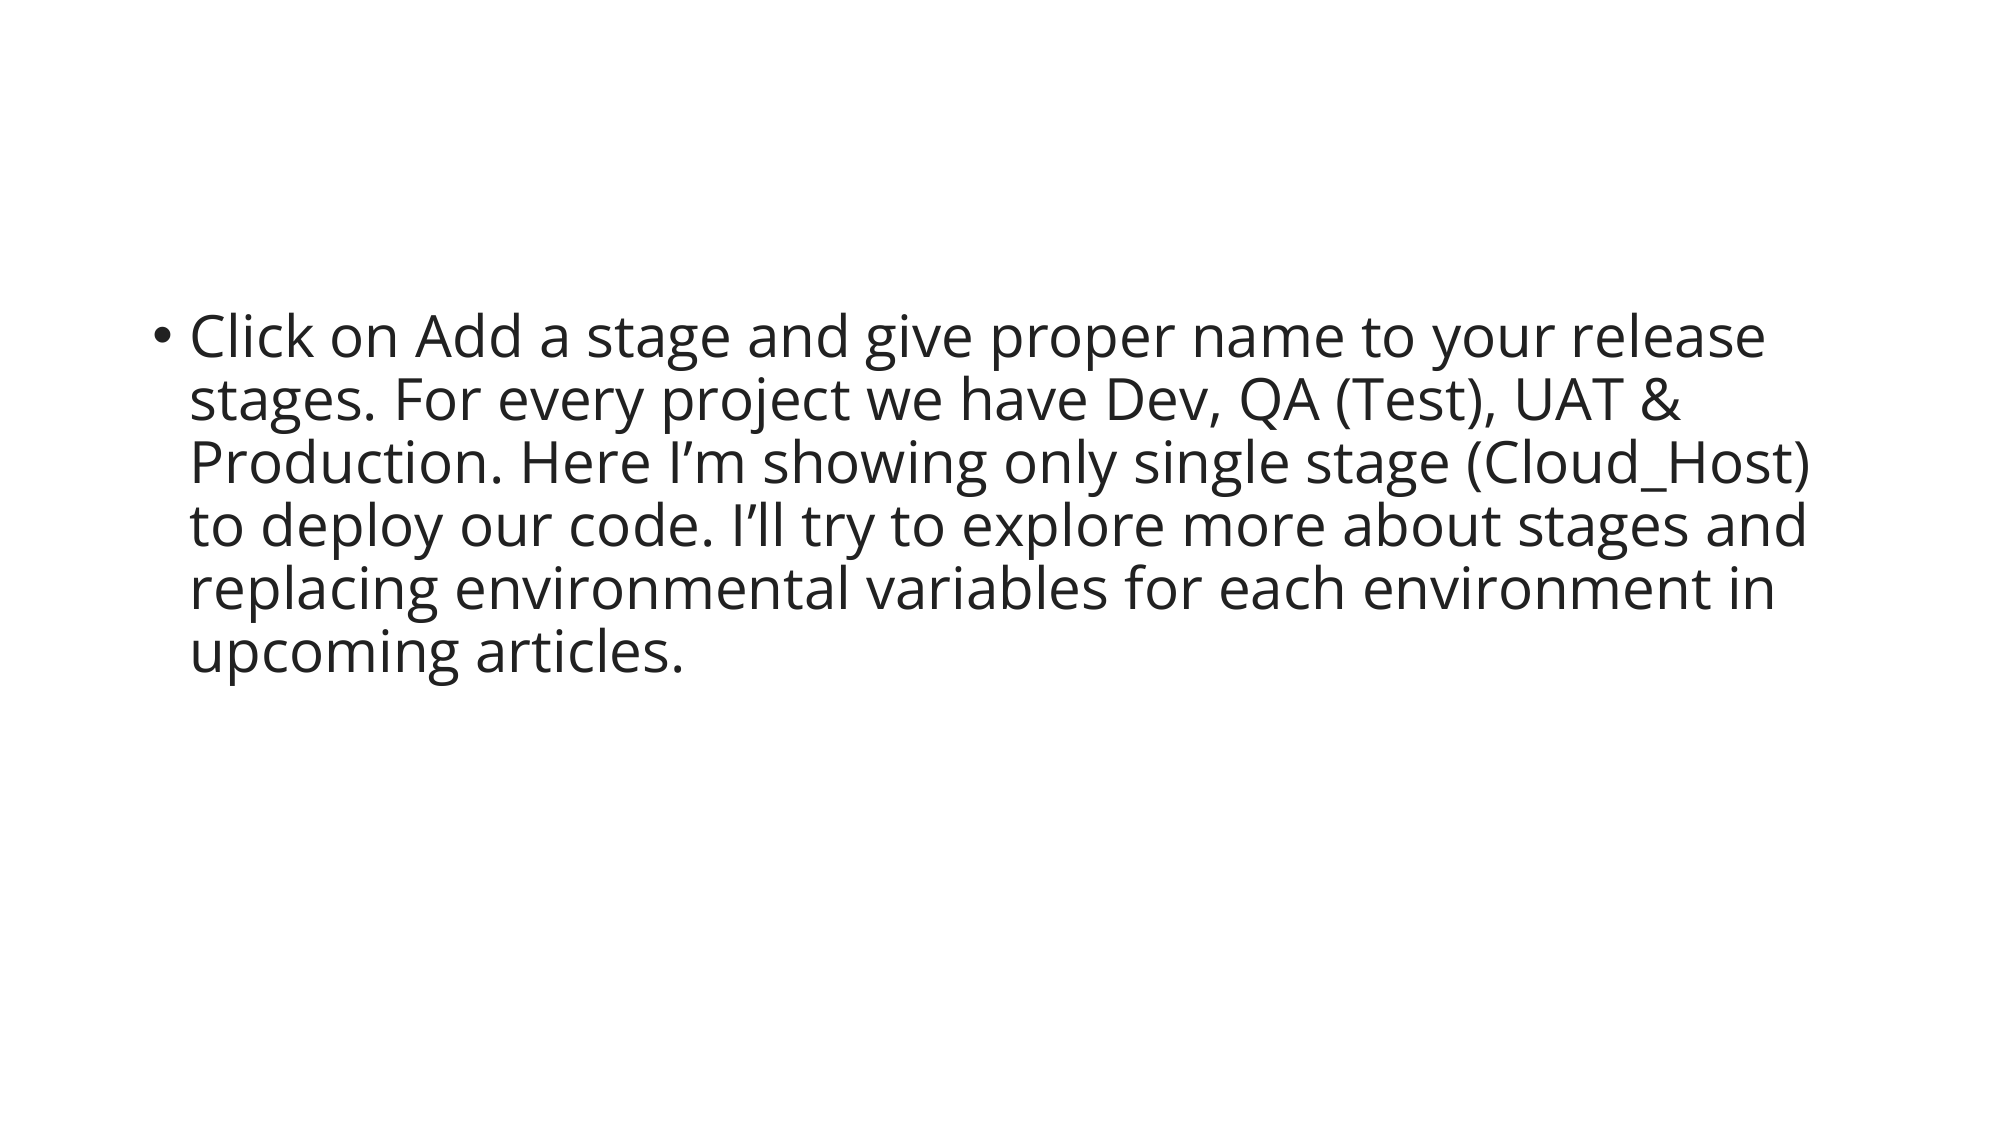

#
Click on Add a stage and give proper name to your release stages. For every project we have Dev, QA (Test), UAT & Production. Here I’m showing only single stage (Cloud_Host) to deploy our code. I’ll try to explore more about stages and replacing environmental variables for each environment in upcoming articles.